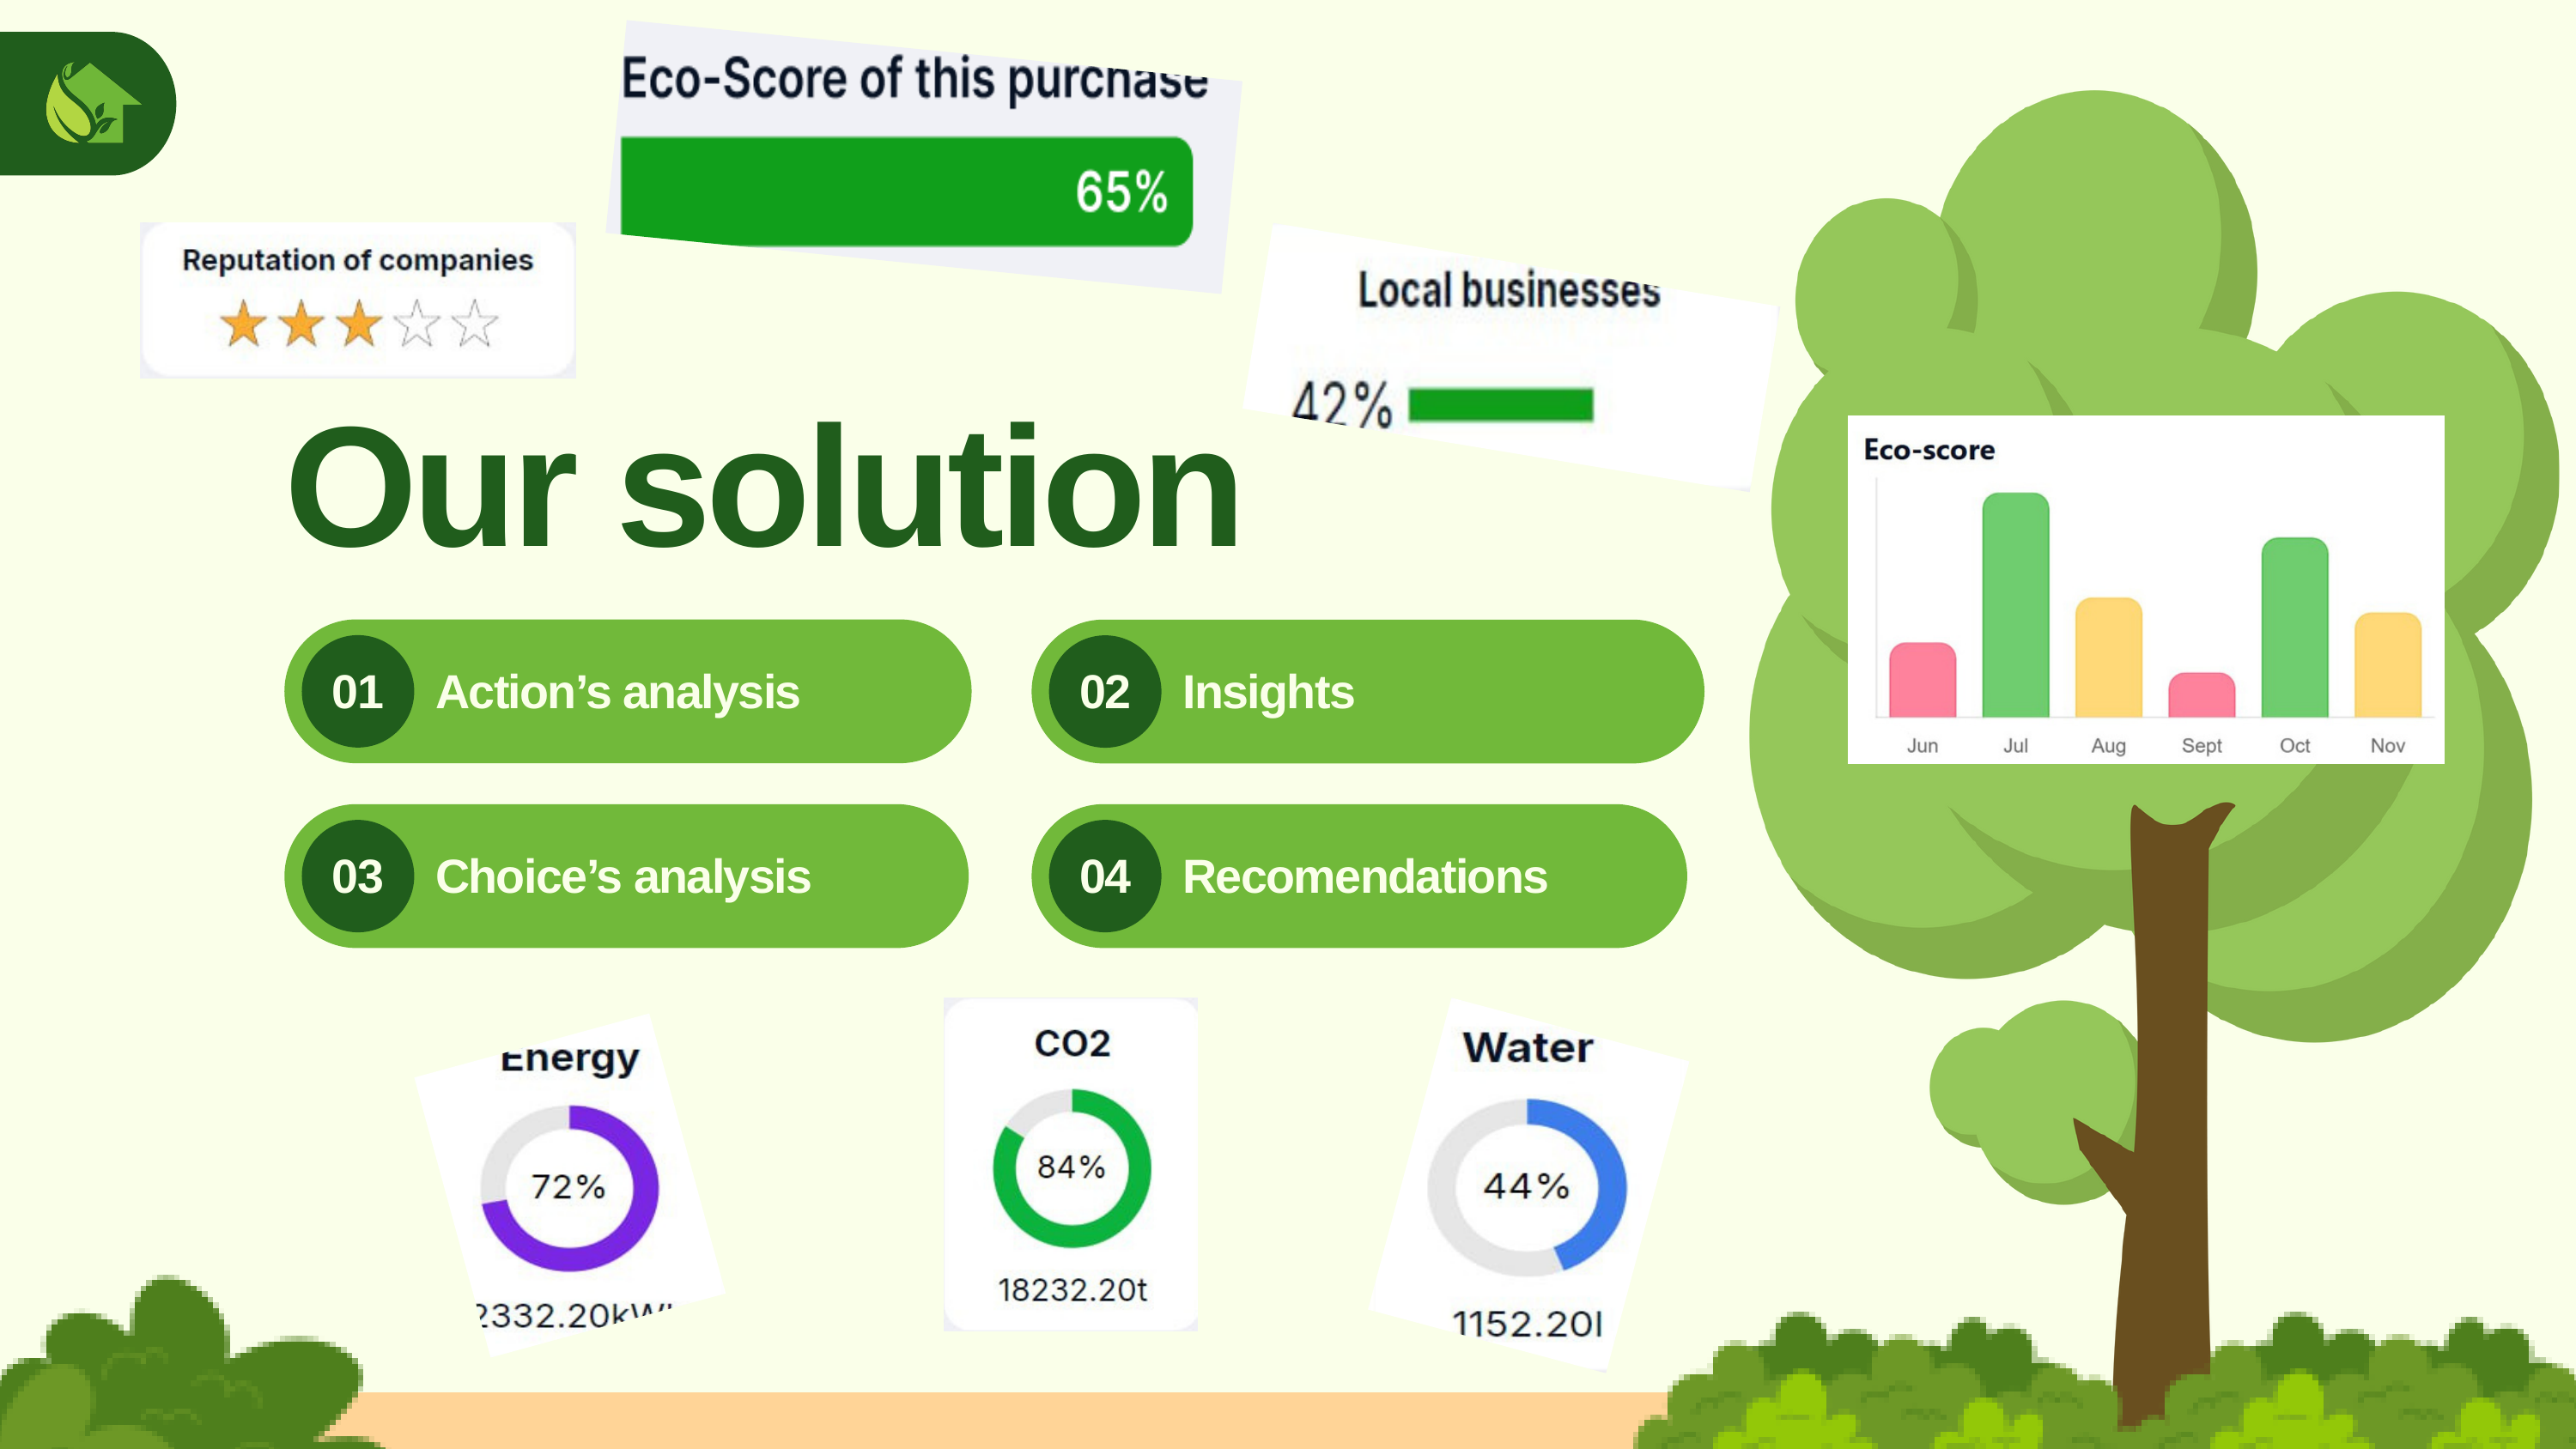

Our solution

01
Action’s analysis
02
Insights

03
Choice’s analysis
04
Recomendations